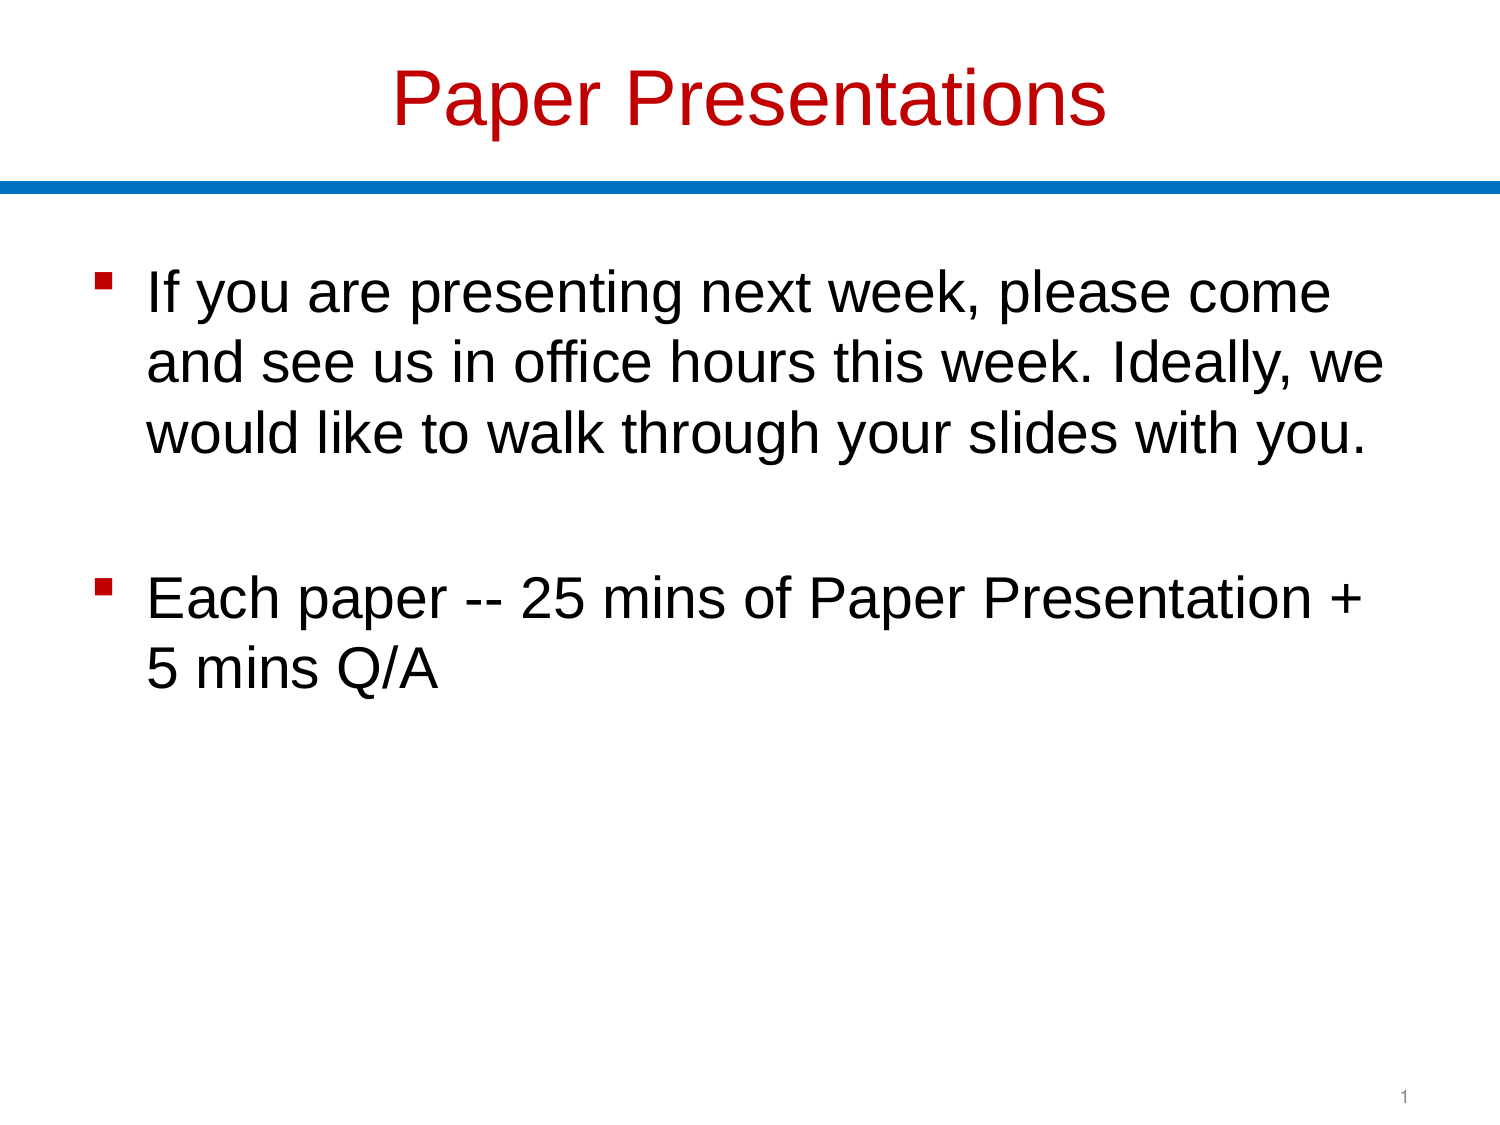

# Paper Presentations
If you are presenting next week, please come and see us in office hours this week. Ideally, we would like to walk through your slides with you.

Each paper -- 25 mins of Paper Presentation + 5 mins Q/A

1